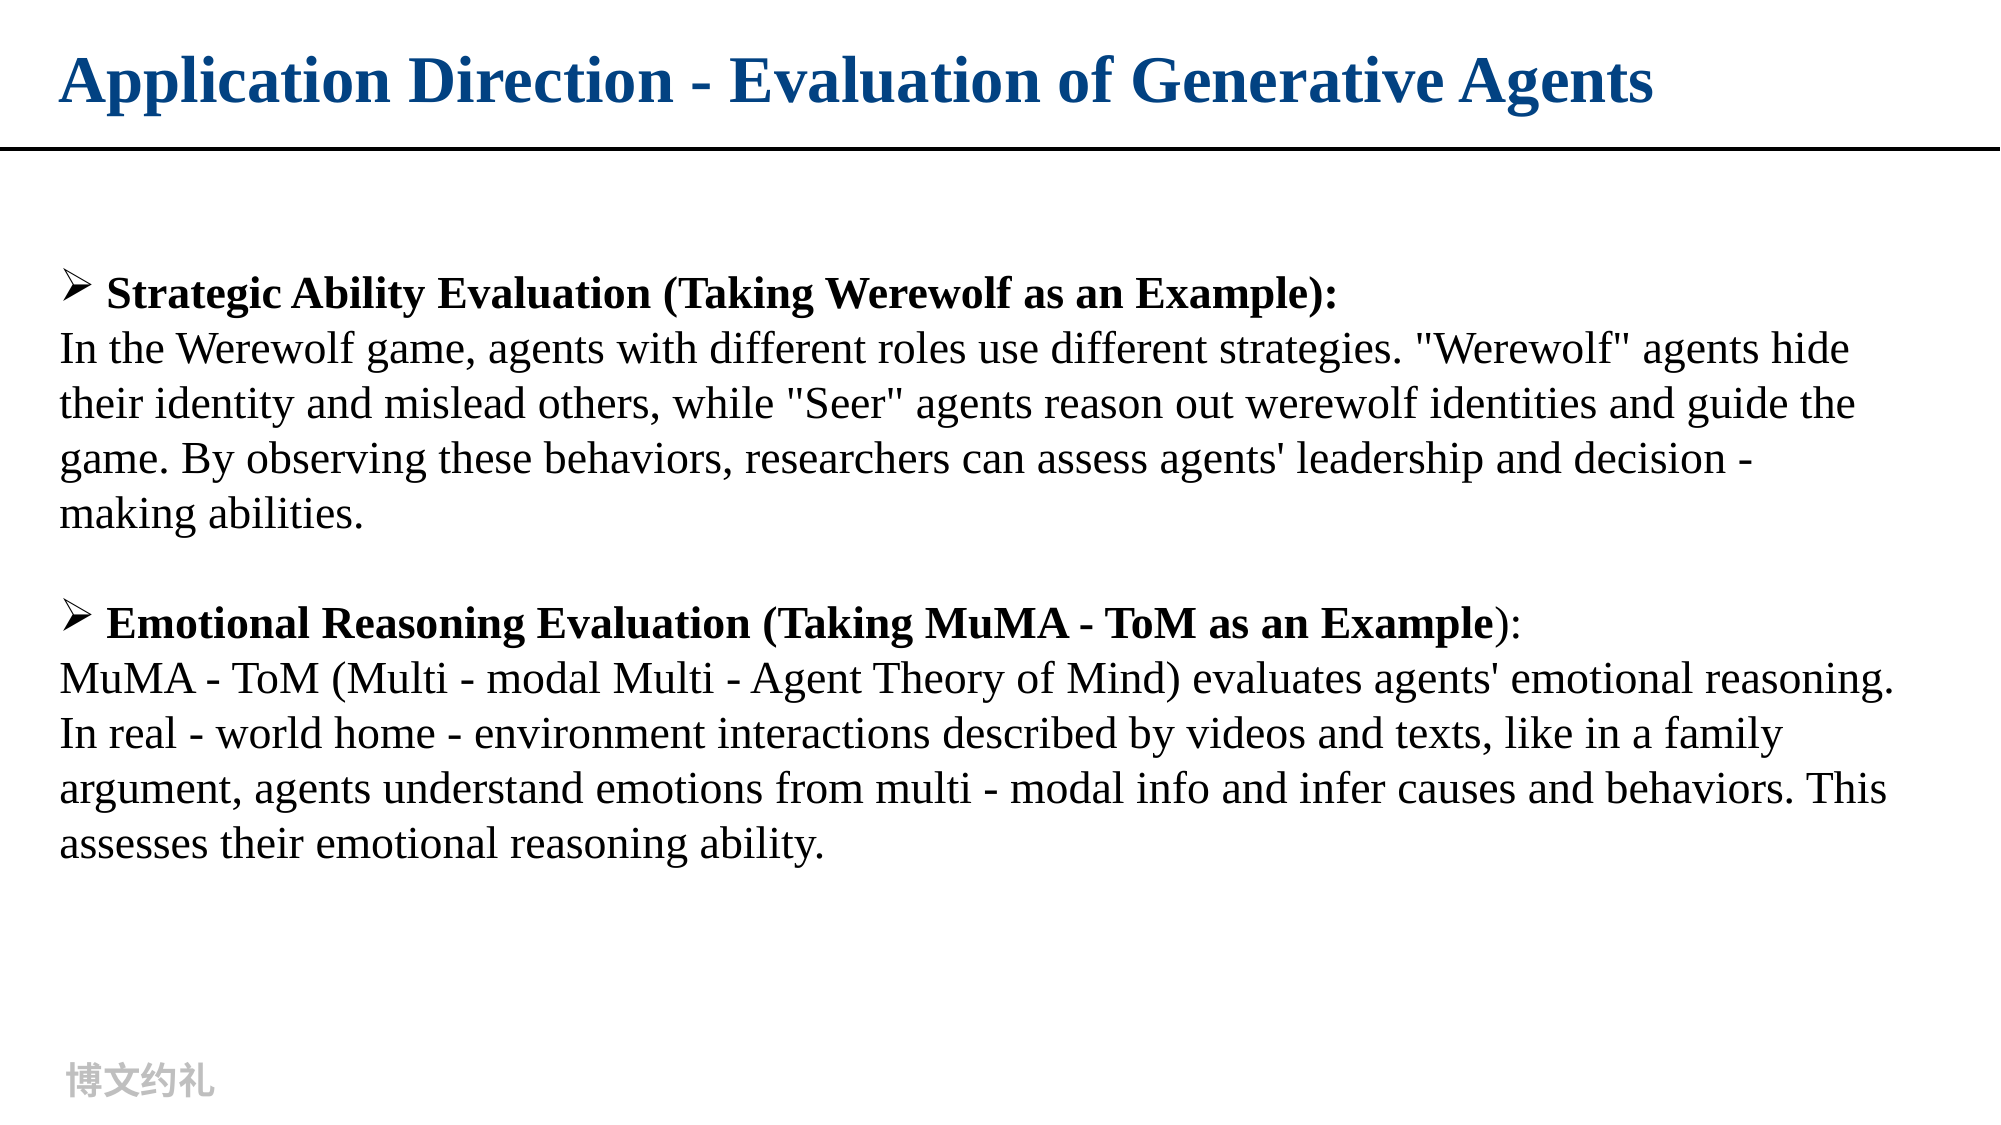

Application Direction - Evaluation of Generative Agents
Strategic Ability Evaluation (Taking Werewolf as an Example):
In the Werewolf game, agents with different roles use different strategies. "Werewolf" agents hide their identity and mislead others, while "Seer" agents reason out werewolf identities and guide the game. By observing these behaviors, researchers can assess agents' leadership and decision - making abilities.

Emotional Reasoning Evaluation (Taking MuMA - ToM as an Example):
MuMA - ToM (Multi - modal Multi - Agent Theory of Mind) evaluates agents' emotional reasoning. In real - world home - environment interactions described by videos and texts, like in a family argument, agents understand emotions from multi - modal info and infer causes and behaviors. This assesses their emotional reasoning ability.